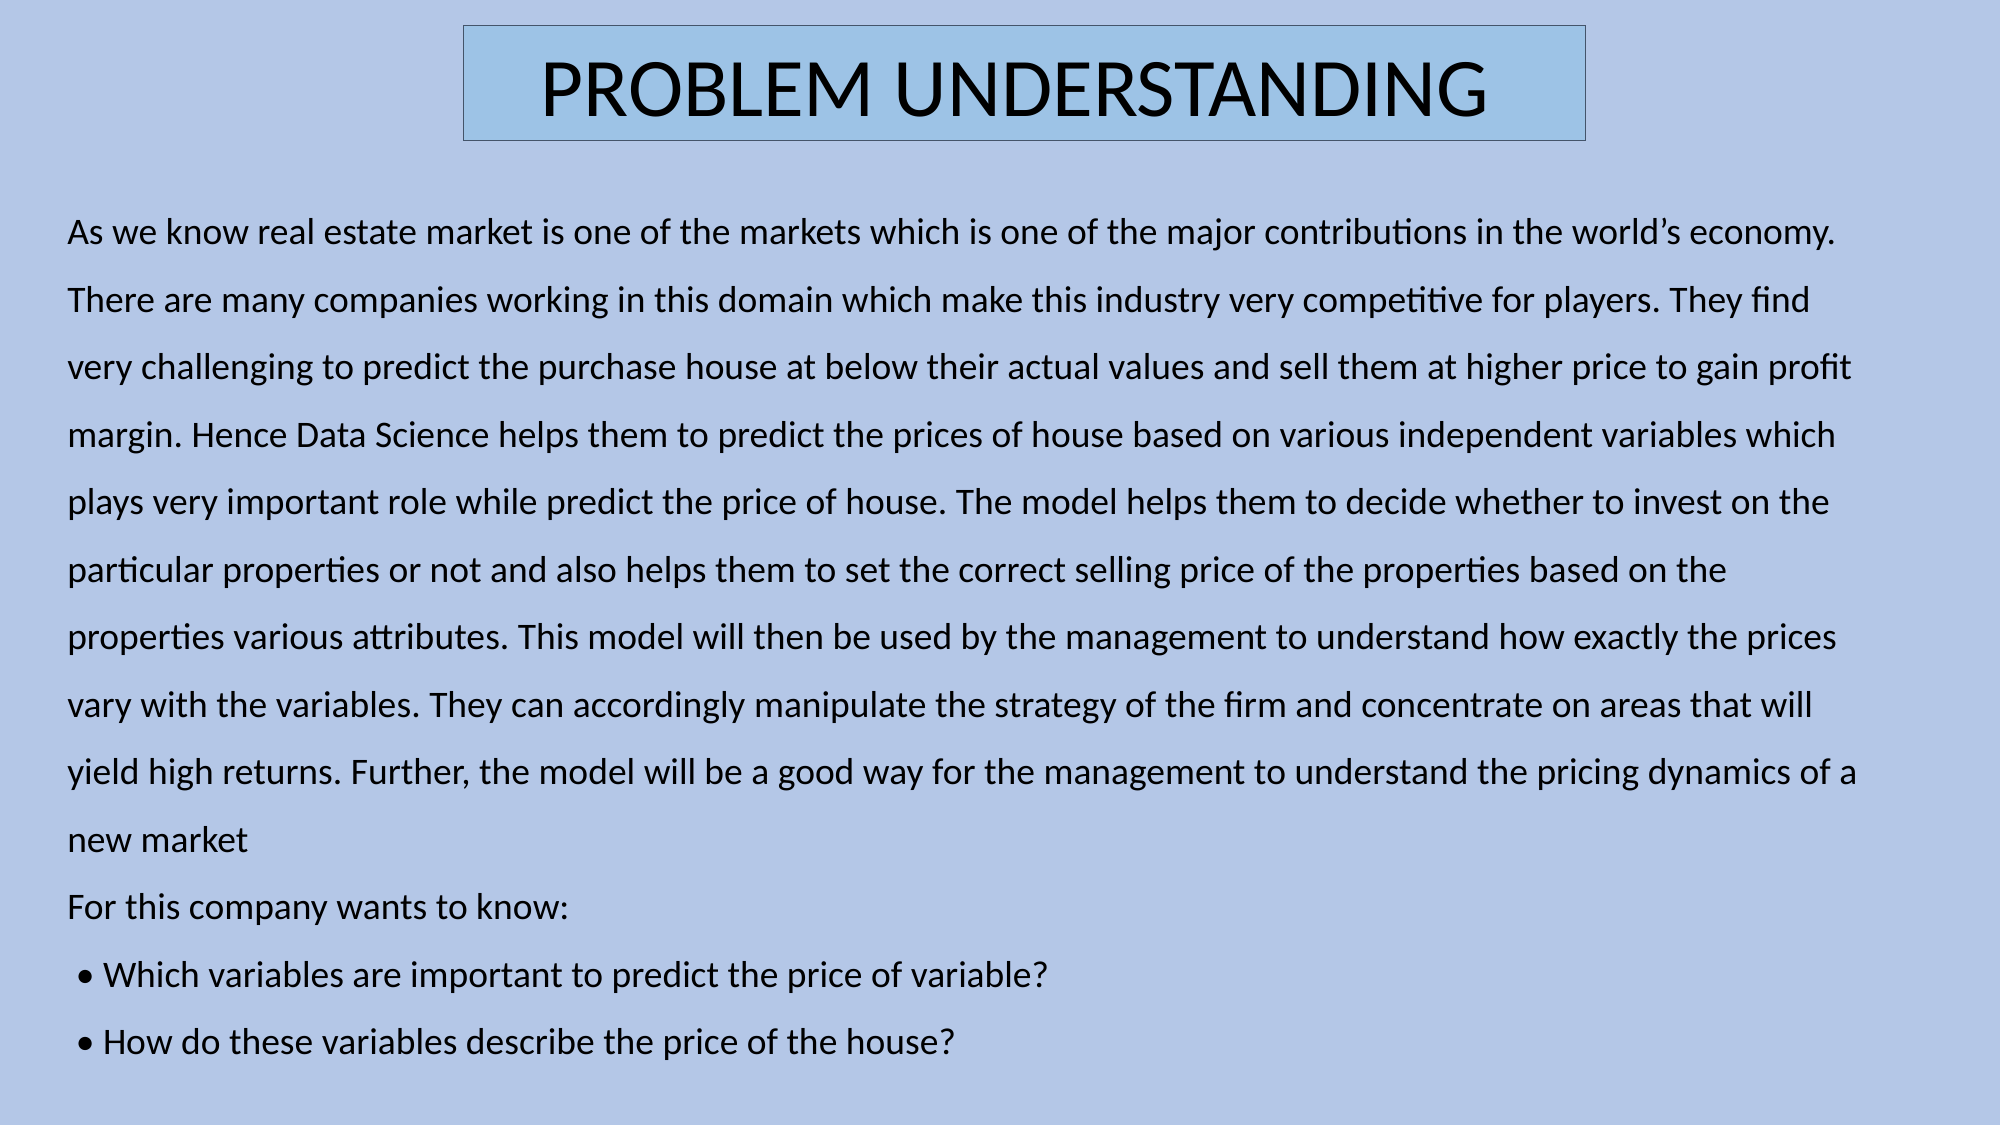

PROBLEM UNDERSTANDING
As we know real estate market is one of the markets which is one of the major contributions in the world’s economy. There are many companies working in this domain which make this industry very competitive for players. They find very challenging to predict the purchase house at below their actual values and sell them at higher price to gain profit margin. Hence Data Science helps them to predict the prices of house based on various independent variables which plays very important role while predict the price of house. The model helps them to decide whether to invest on the particular properties or not and also helps them to set the correct selling price of the properties based on the properties various attributes. This model will then be used by the management to understand how exactly the prices vary with the variables. They can accordingly manipulate the strategy of the firm and concentrate on areas that will yield high returns. Further, the model will be a good way for the management to understand the pricing dynamics of a new market
For this company wants to know:
 • Which variables are important to predict the price of variable?
 • How do these variables describe the price of the house?